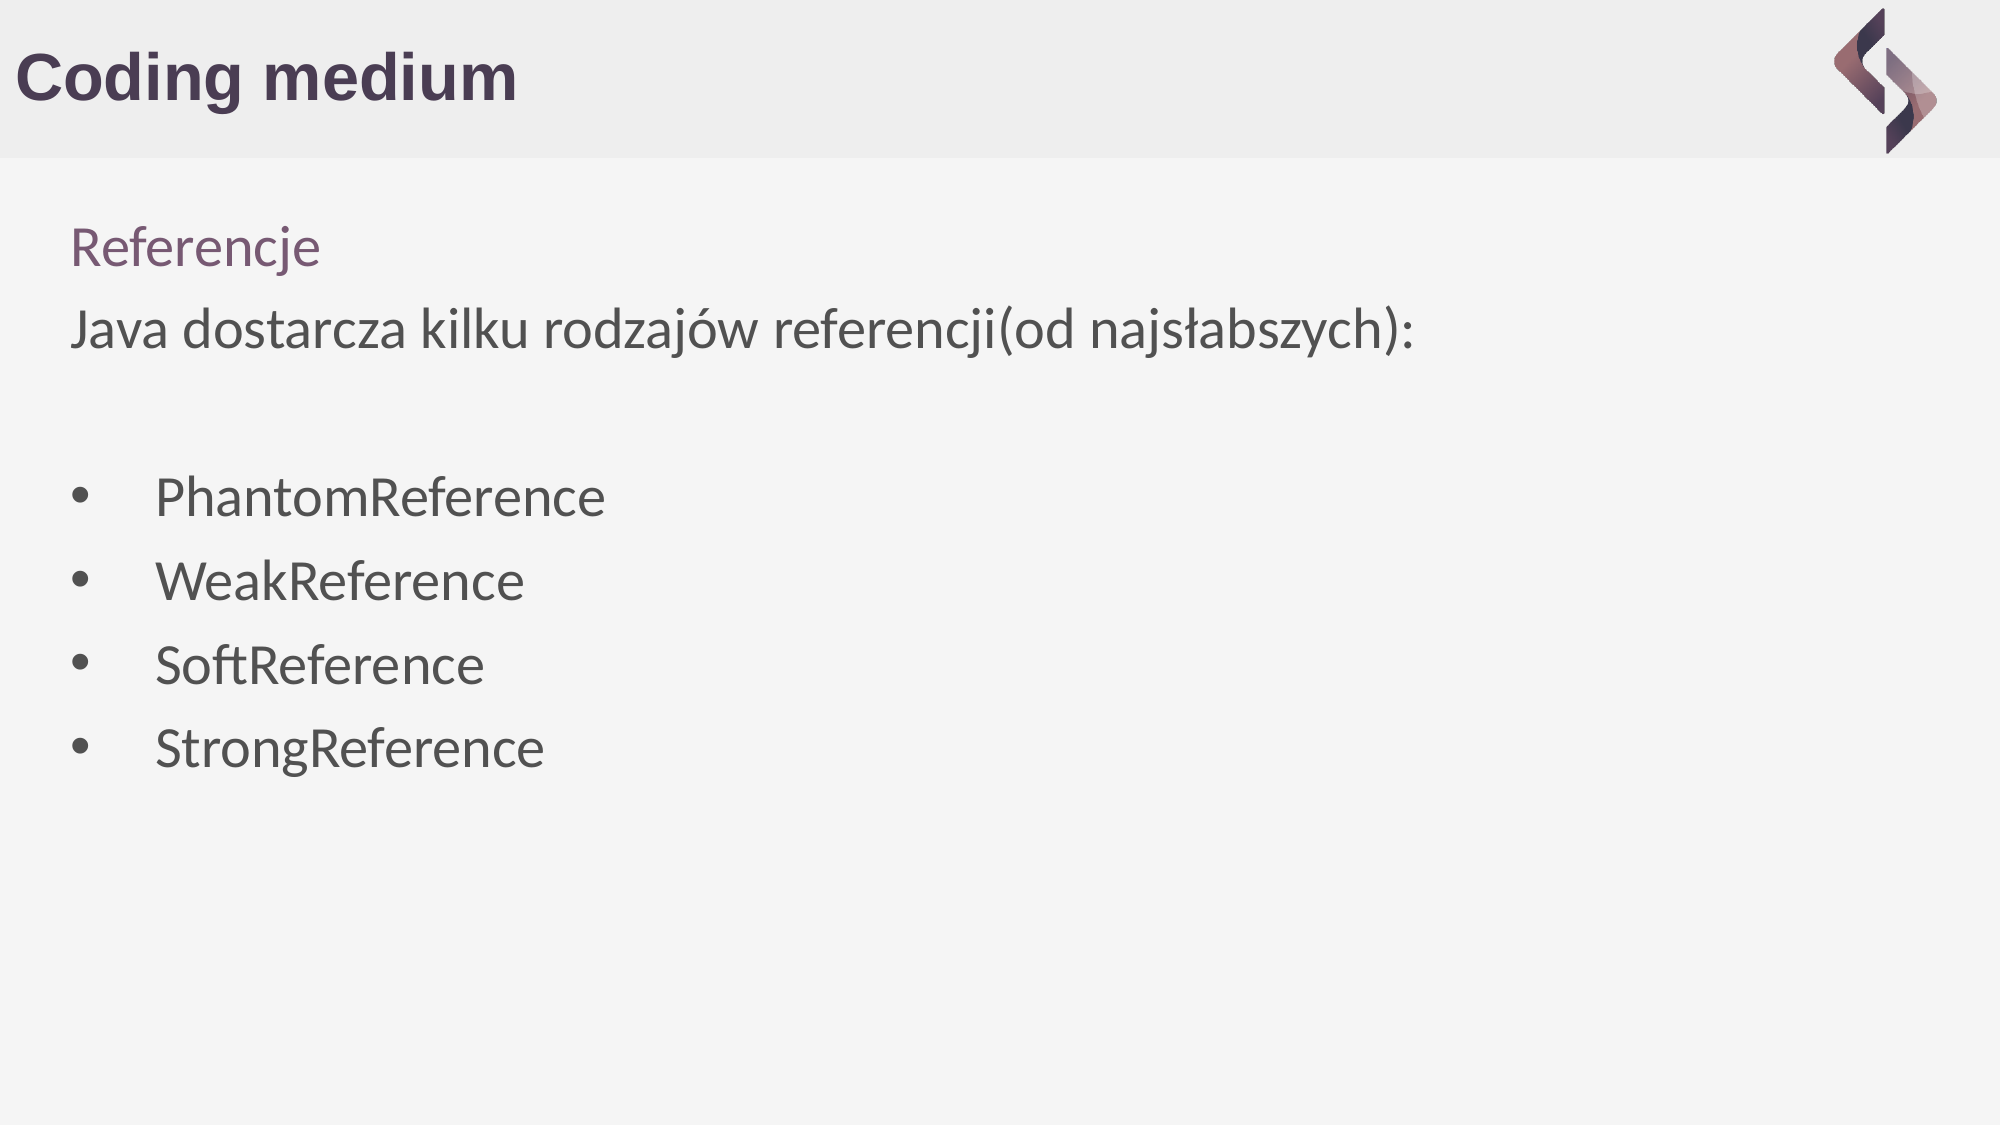

# Coding medium
Referencje
Java dostarcza kilku rodzajów referencji(od najsłabszych):

PhantomReference
WeakReference
SoftReference
StrongReference